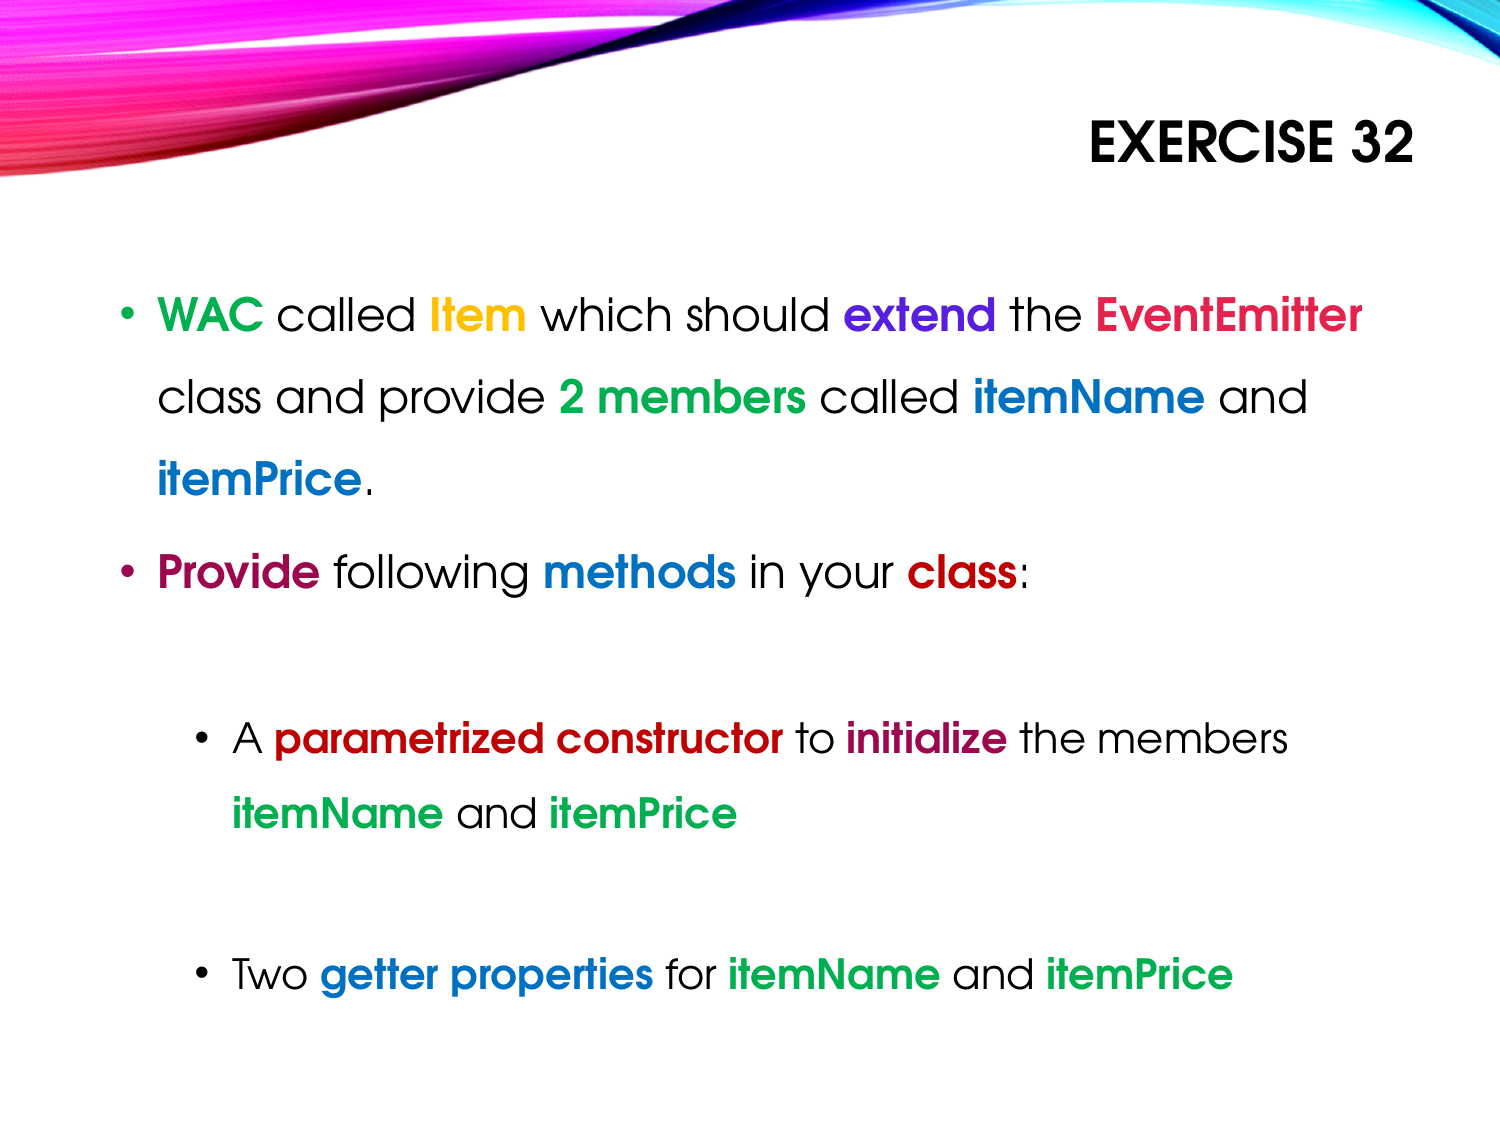

# Exercise 32
WAC called Item which should extend the EventEmitter class and provide 2 members called itemName and itemPrice.
Provide following methods in your class:

A parametrized constructor to initialize the members itemName and itemPrice

Two getter properties for itemName and itemPrice